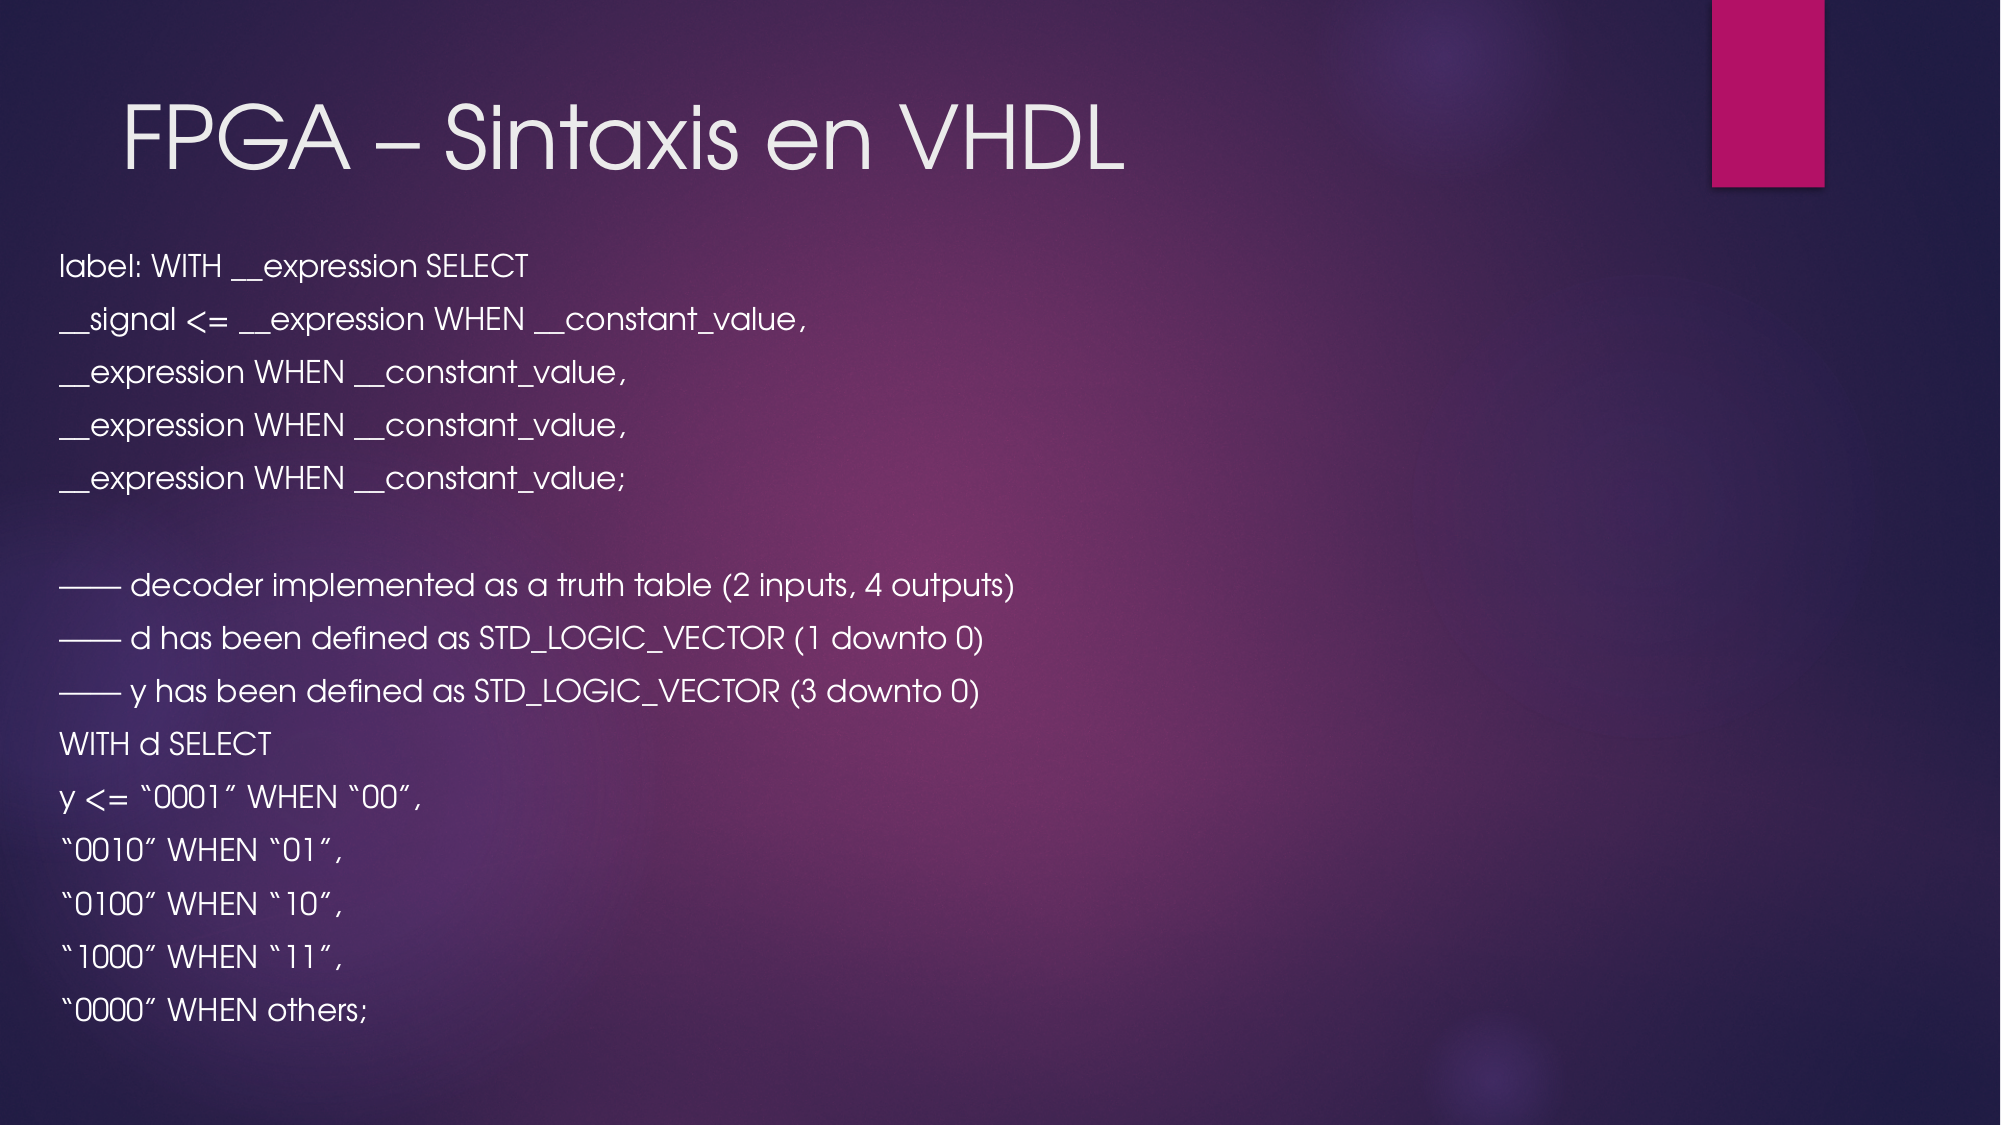

# FPGA – Sintaxis en VHDL
label: WITH __expression SELECT
__signal <= __expression WHEN __constant_value,
__expression WHEN __constant_value,
__expression WHEN __constant_value,
__expression WHEN __constant_value;

—— decoder implemented as a truth table (2 inputs, 4 outputs)
—— d has been defined as STD_LOGIC_VECTOR (1 downto 0)
—— y has been defined as STD_LOGIC_VECTOR (3 downto 0)
WITH d SELECT
y <= “0001” WHEN “00”,
“0010” WHEN “01”,
“0100” WHEN “10”,
“1000” WHEN “11”,
“0000” WHEN others;